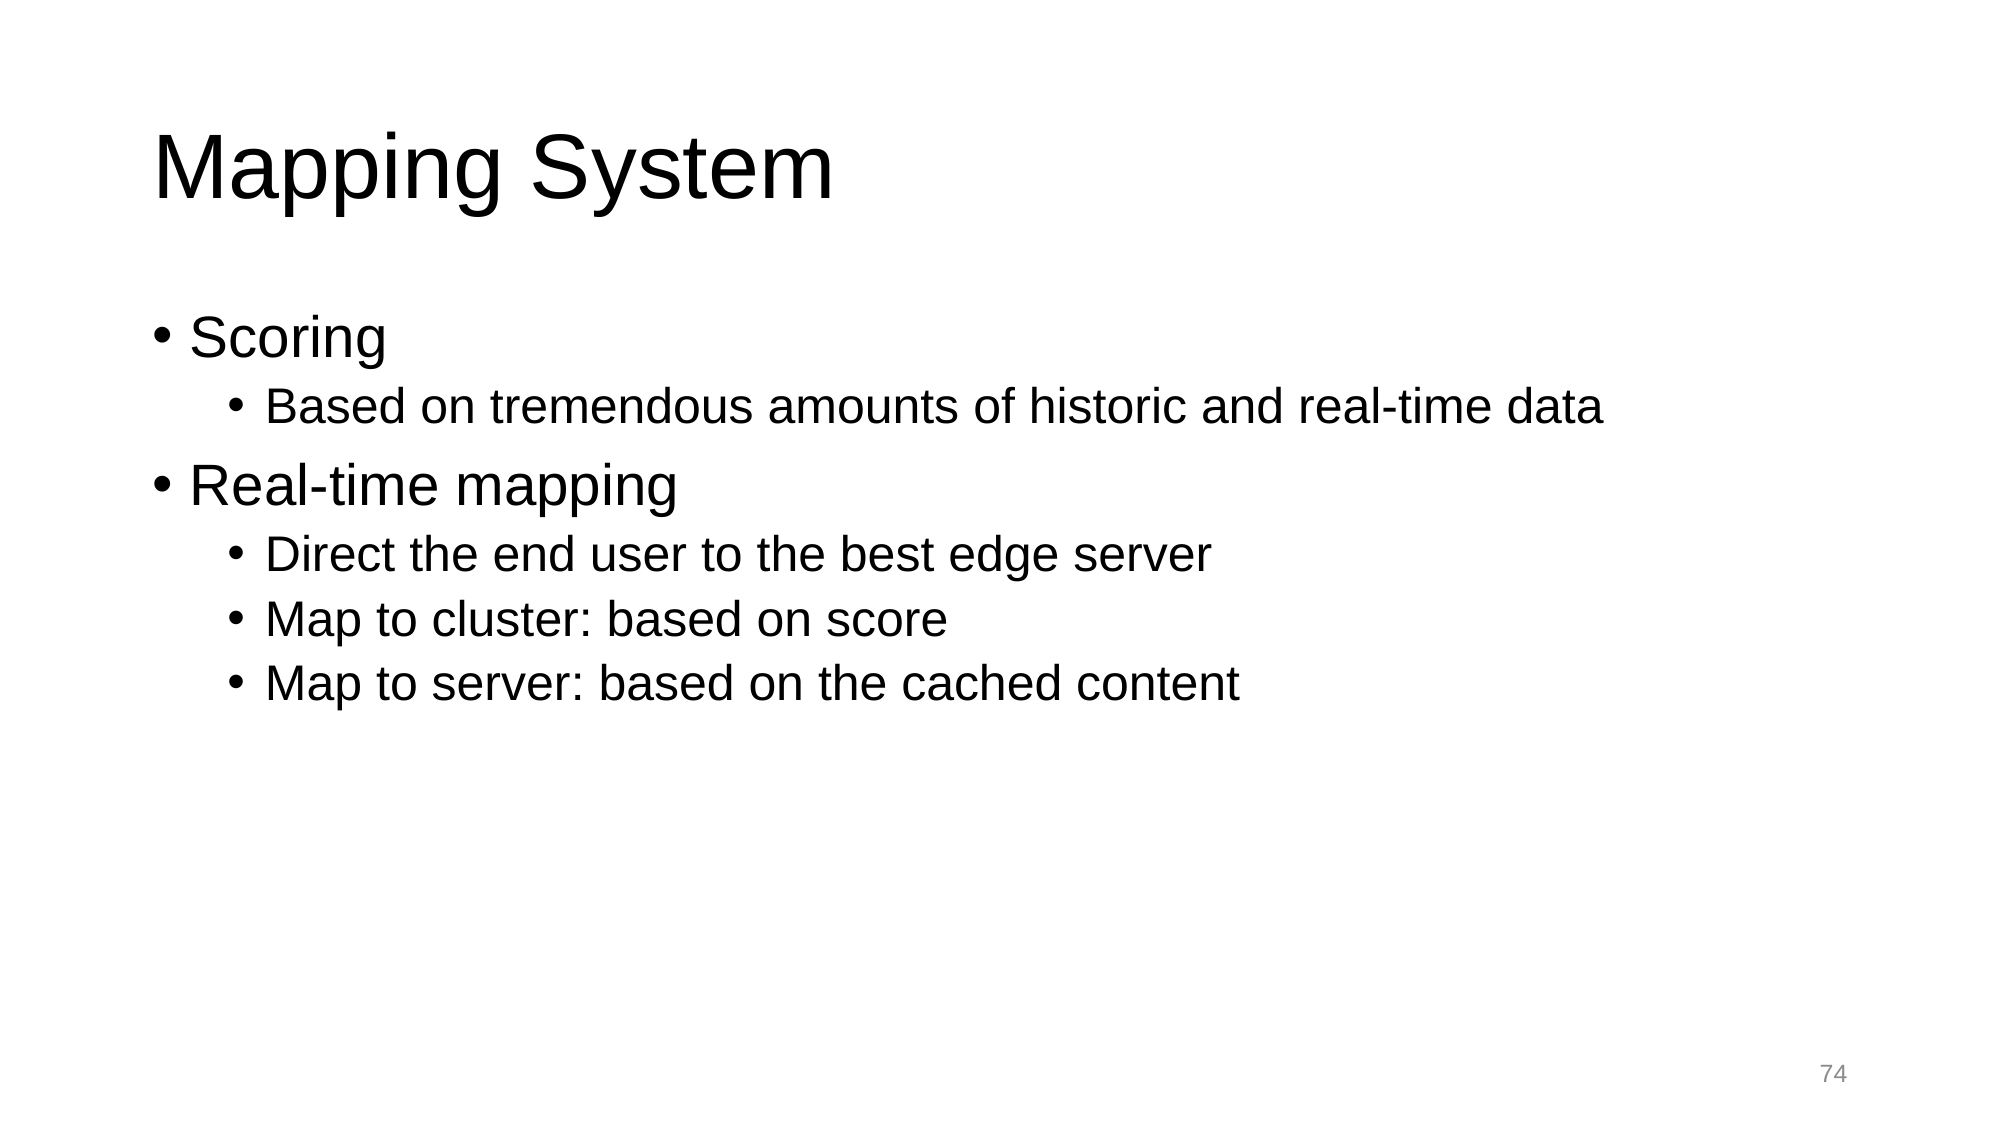

# Mapping System
Scoring
Based on tremendous amounts of historic and real-time data
Real-time mapping
Direct the end user to the best edge server
Map to cluster: based on score
Map to server: based on the cached content
74